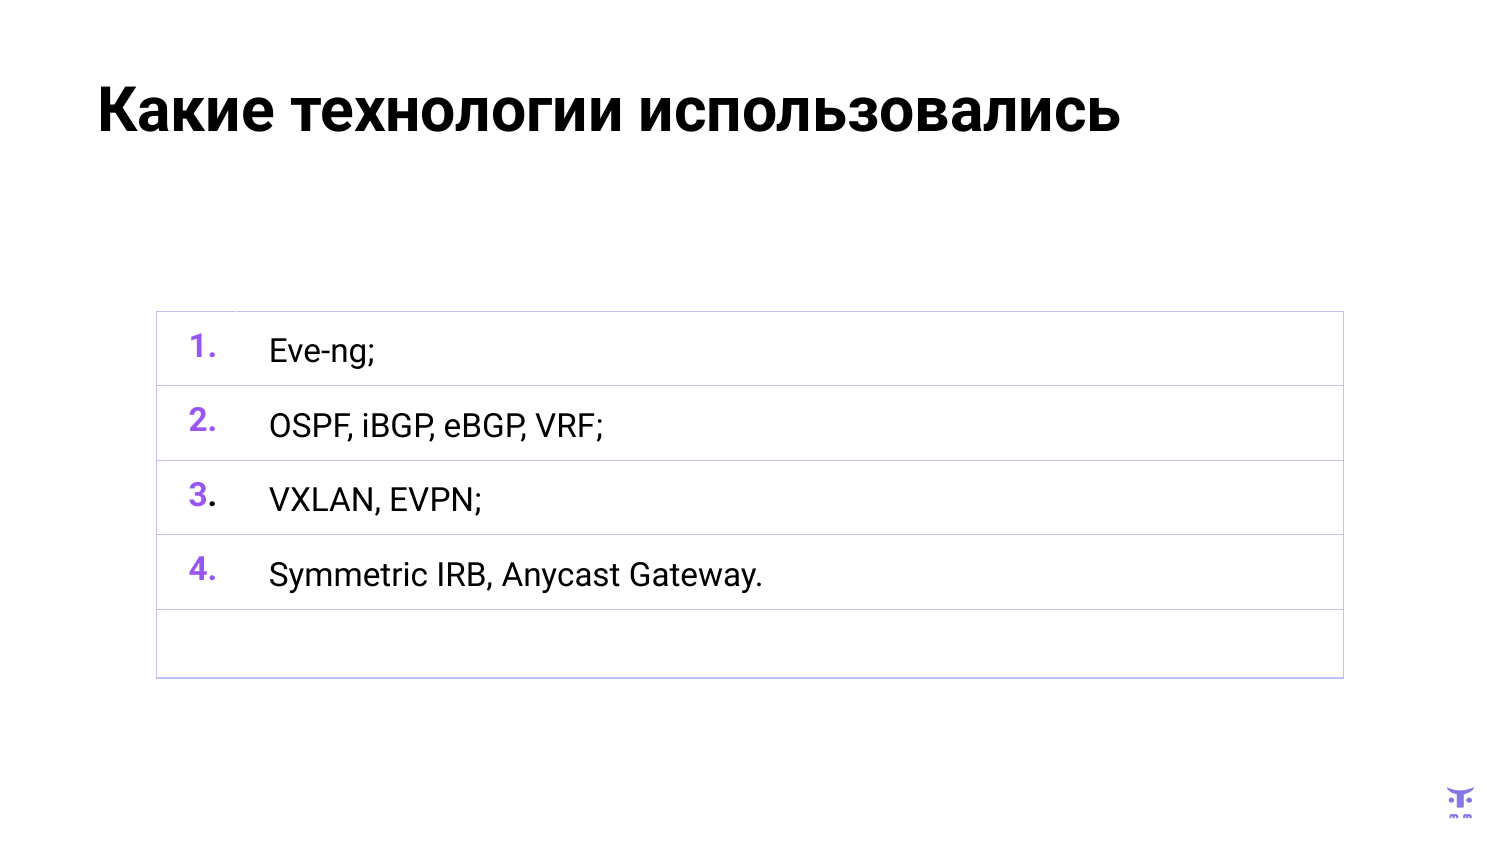

# Какие технологии использовались

| 1. | Eve-ng; |
| --- | --- |
| 2. | OSPF, iBGP, eBGP, VRF; |
| 3. | VXLAN, EVPN; |
| 4. | Symmetric IRB, Anycast Gateway. |
|  |  |